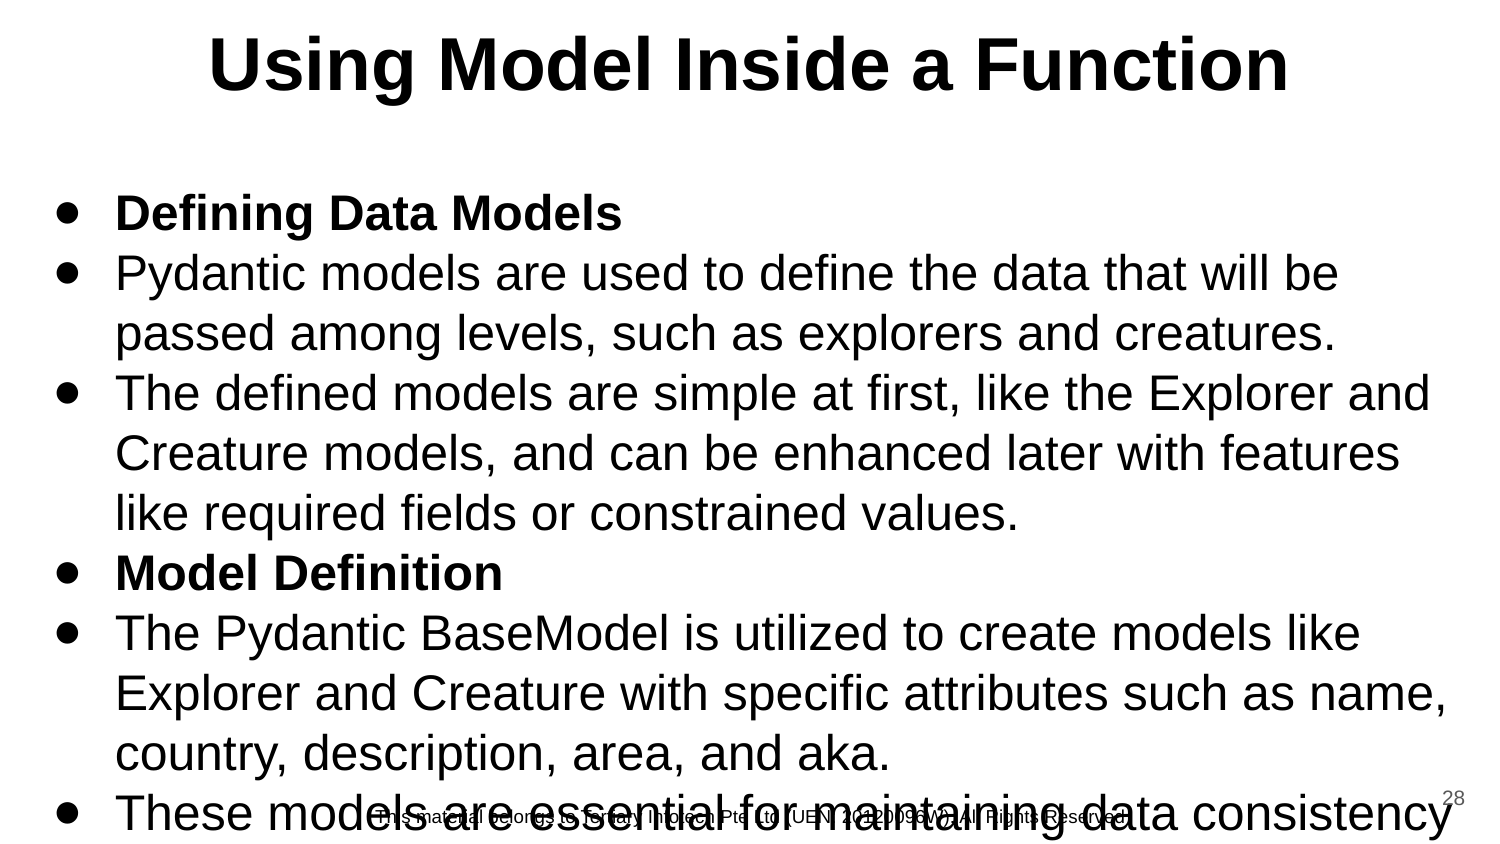

# Using Model Inside a Function

Defining Data Models
Pydantic models are used to define the data that will be passed among levels, such as explorers and creatures.
The defined models are simple at first, like the Explorer and Creature models, and can be enhanced later with features like required fields or constrained values.
Model Definition
The Pydantic BaseModel is utilized to create models like Explorer and Creature with specific attributes such as name, country, description, area, and aka.
These models are essential for maintaining data consistency and structure across different layers of the application.
28